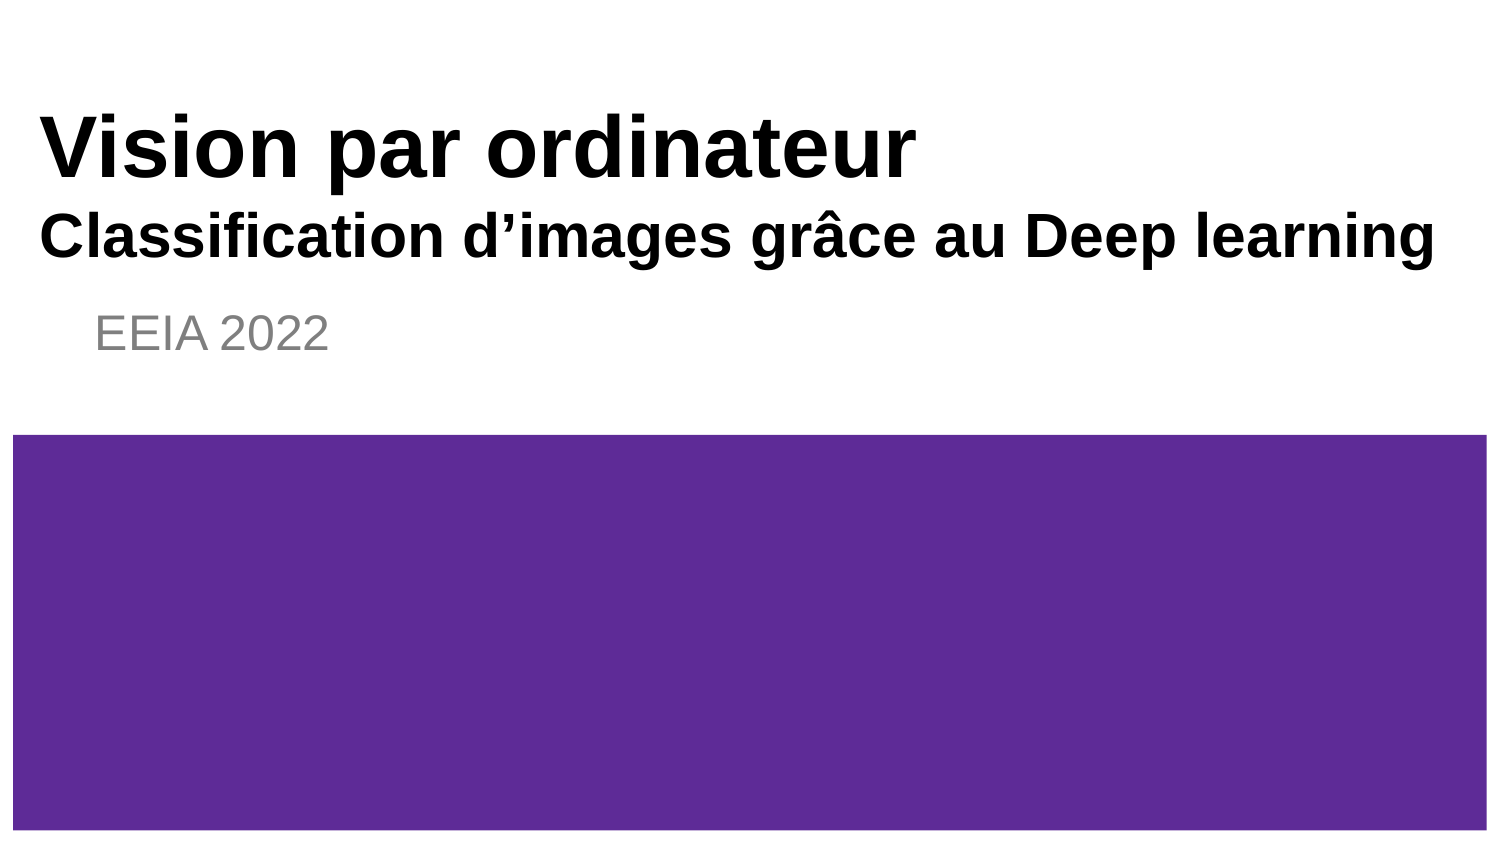

Vision par ordinateur
Classification d’images grâce au Deep learning
EEIA 2022